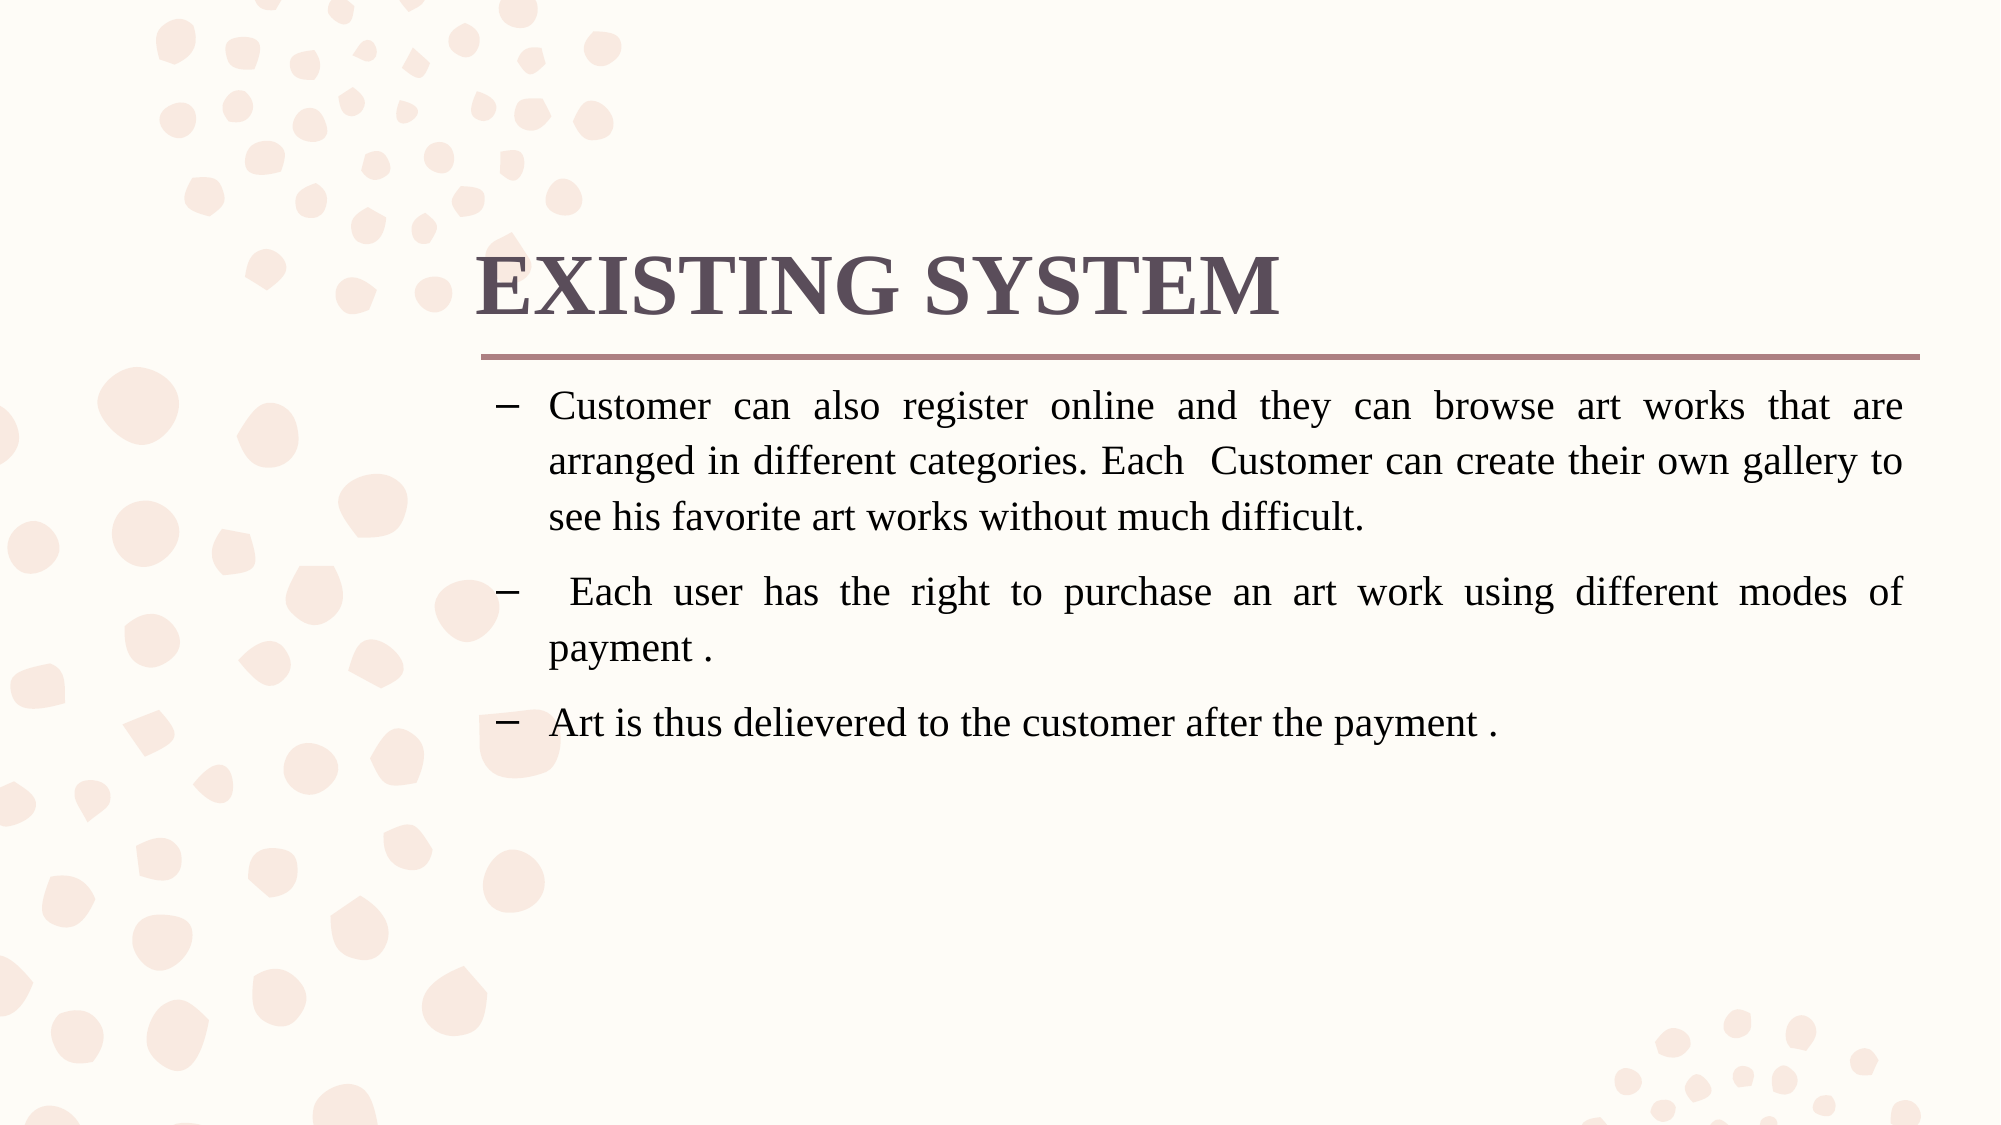

# EXISTING SYSTEM
Customer can also register online and they can browse art works that are arranged in different categories. Each  Customer can create their own gallery to see his favorite art works without much difficult.
 Each user has the right to purchase an art work using different modes of payment .
Art is thus delievered to the customer after the payment .